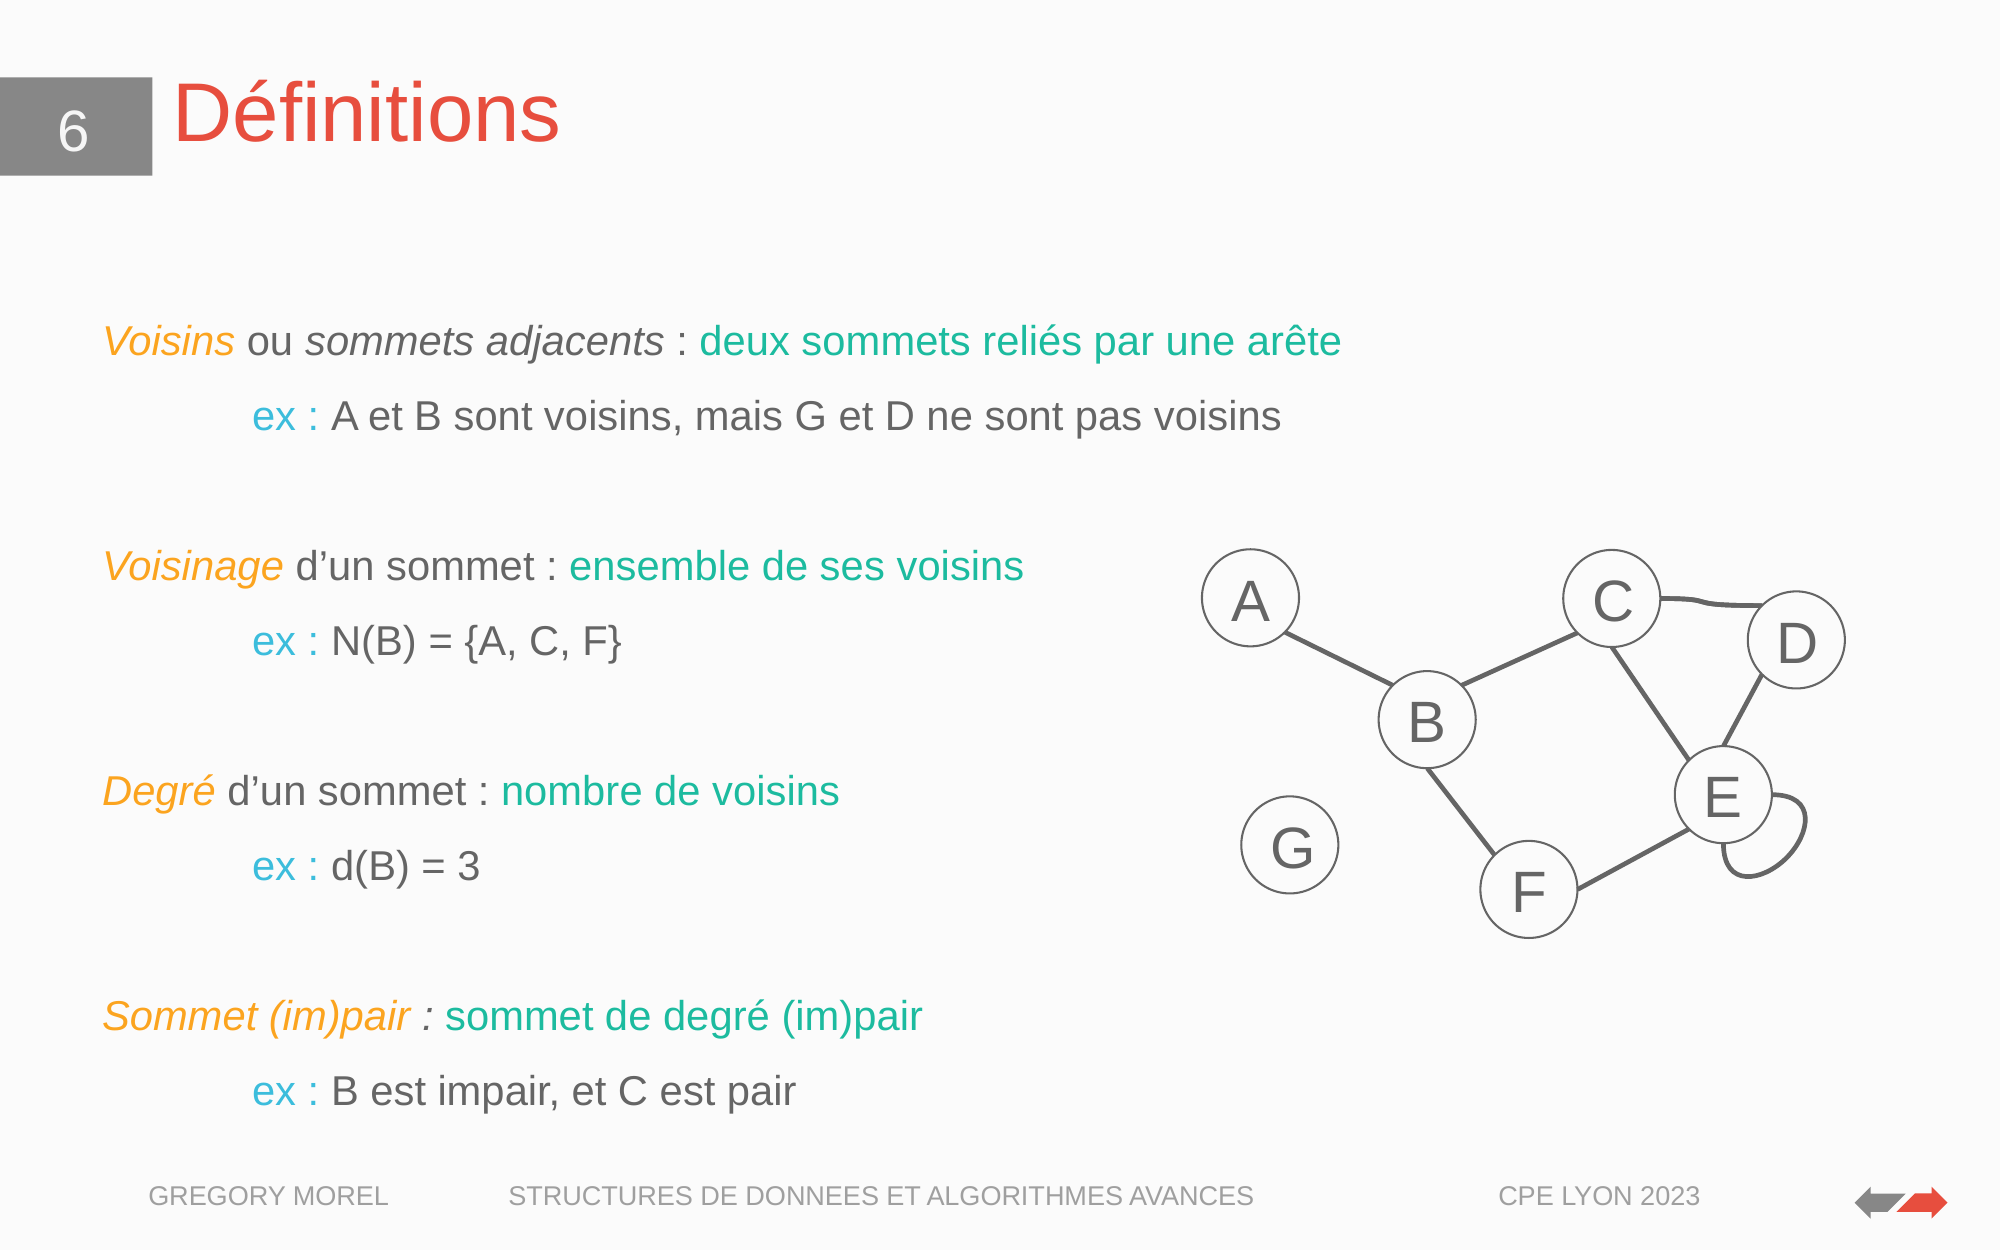

# Définitions
6
Voisins ou sommets adjacents : deux sommets reliés par une arête
	ex : A et B sont voisins, mais G et D ne sont pas voisins

Voisinage d’un sommet : ensemble de ses voisins
	ex : N(B) = {A, C, F}

Degré d’un sommet : nombre de voisins
	ex : d(B) = 3

Sommet (im)pair : sommet de degré (im)pair
	ex : B est impair, et C est pair

A
C
D
B
E
G
F